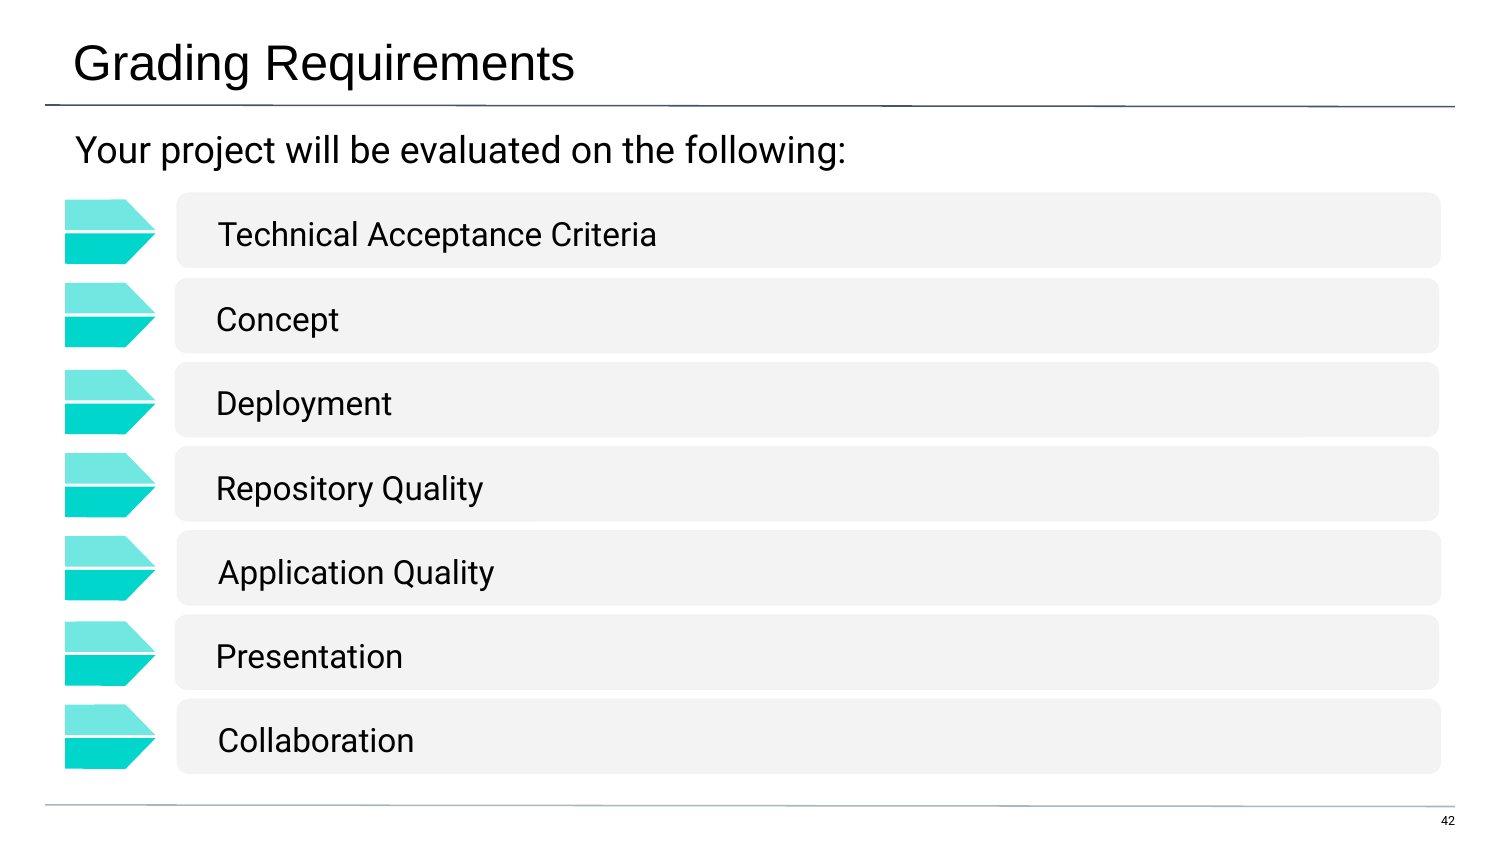

# Grading Requirements

Your project will be evaluated on the following:
Technical Acceptance Criteria

Concept

Deployment

Repository Quality

Application Quality

Presentation

Collaboration